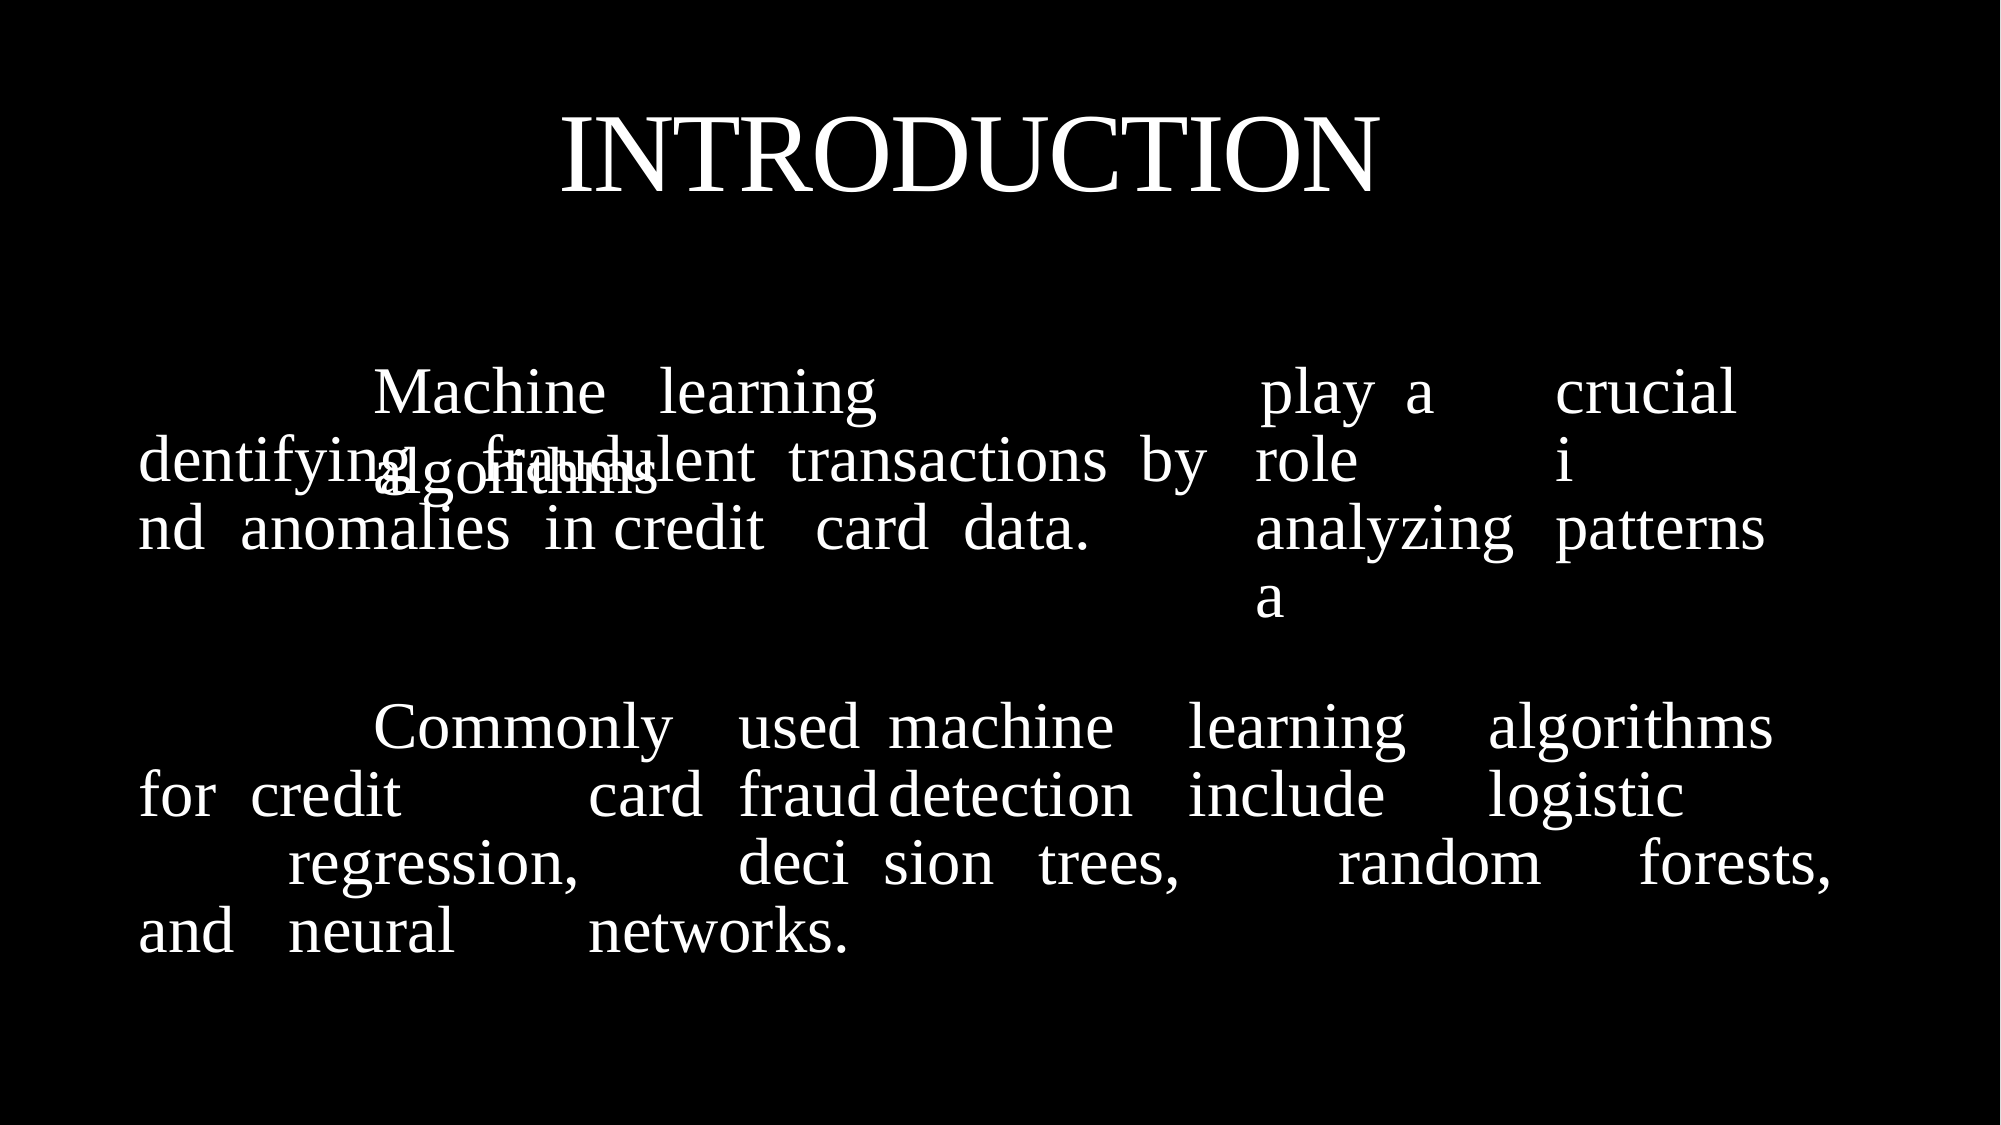

# INTRODUCTION
Machine	learning	algorithms
play	a	crucial	role		i  analyzing	patterns	a
dentifying	fraudulent	transactions	by
nd	anomalies	in credit	card	data.

Commonly	used	machine	learning	algorithms	for  credit		card	fraud	detection	include	logistic		regression,		deci  sion	trees,		random	forests, and	neural	networks.